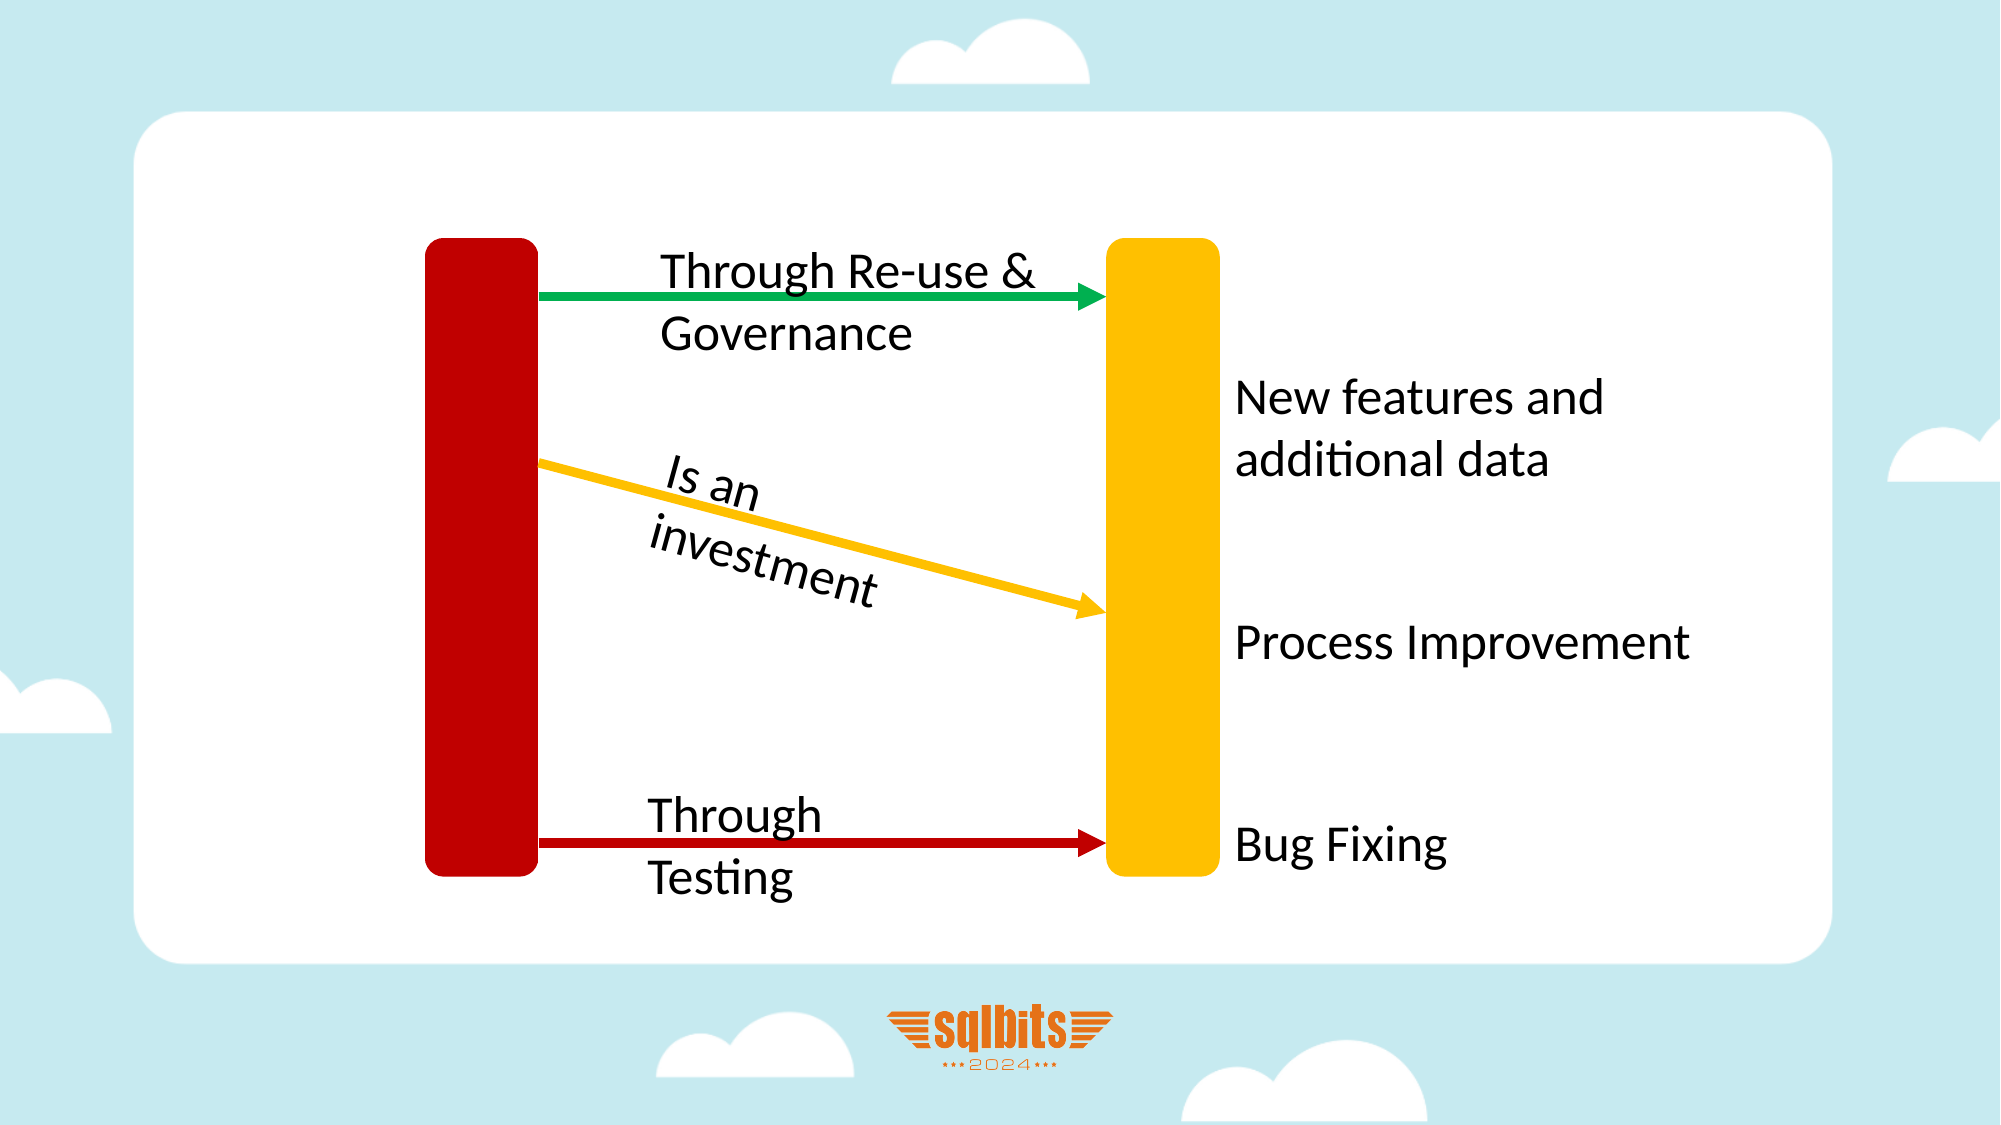

Through Re-use & Governance

New features and additional data
Is an investment
Process Improvement
Through Testing
Bug Fixing